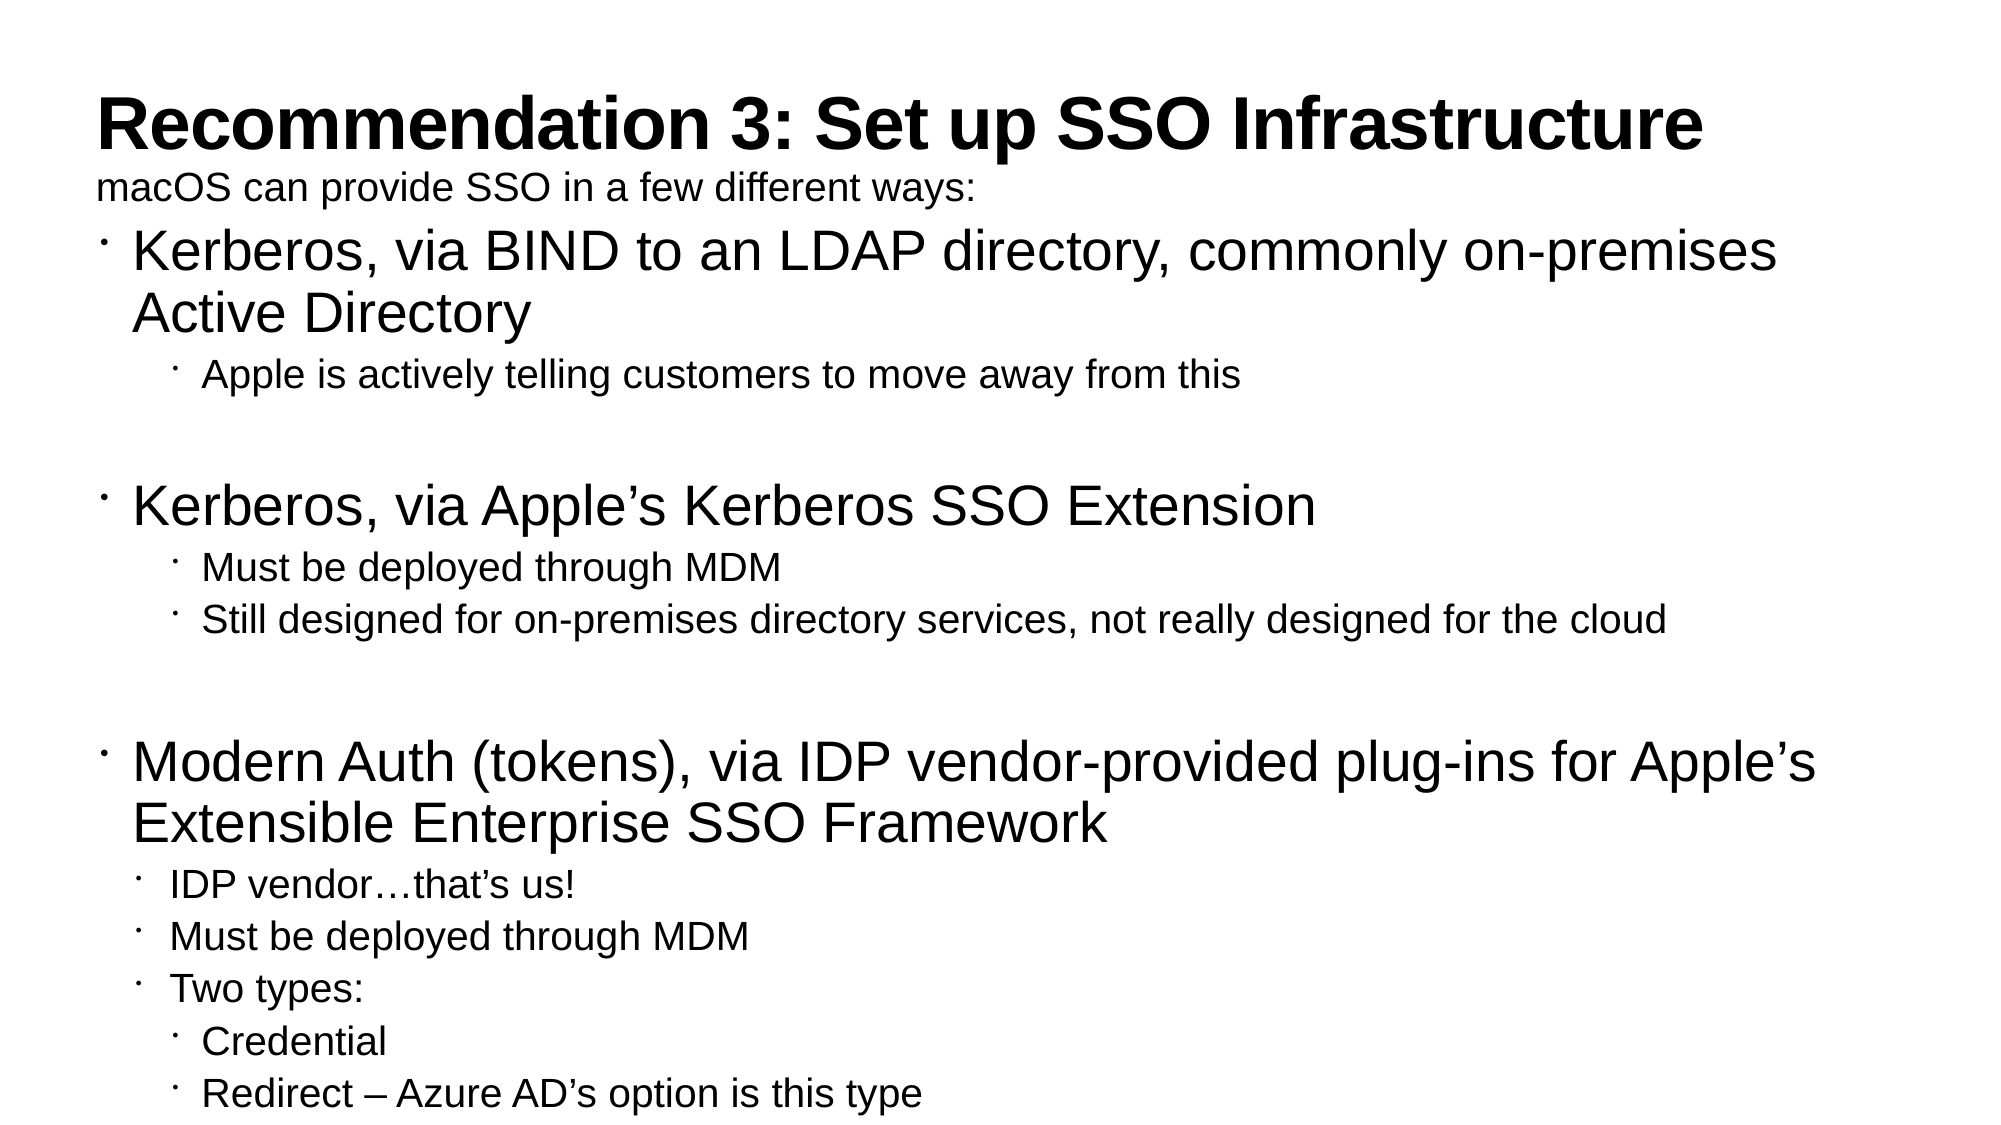

# Recommendation 3: Set up SSO Infrastructure
macOS can provide SSO in a few different ways:
Kerberos, via BIND to an LDAP directory, commonly on-premises Active Directory
Apple is actively telling customers to move away from this

Kerberos, via Apple’s Kerberos SSO Extension
Must be deployed through MDM
Still designed for on-premises directory services, not really designed for the cloud

Modern Auth (tokens), via IDP vendor-provided plug-ins for Apple’s Extensible Enterprise SSO Framework
IDP vendor…that’s us!
Must be deployed through MDM
Two types:
Credential
Redirect – Azure AD’s option is this type